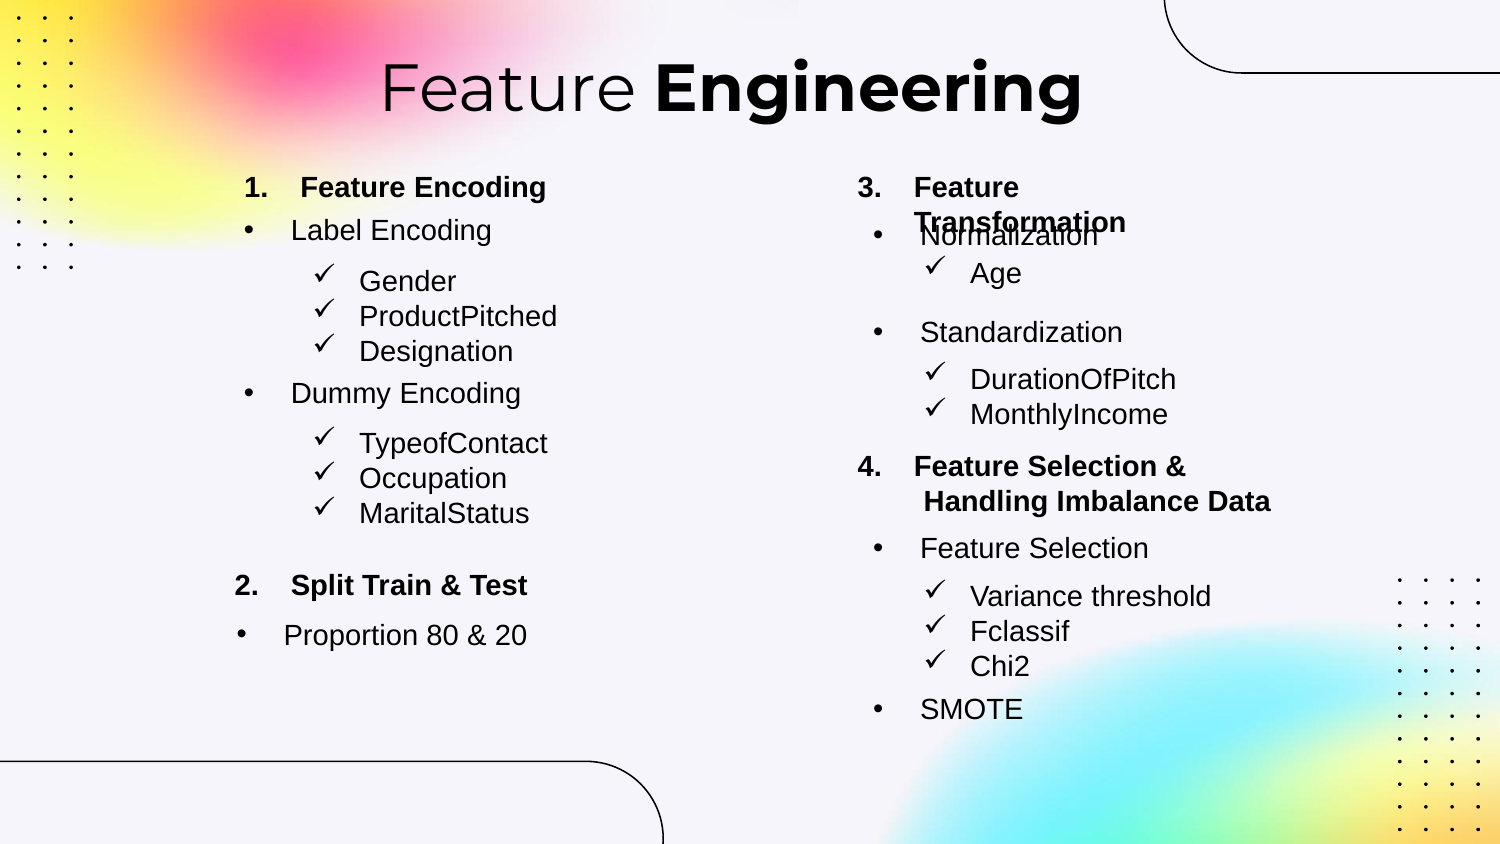

# Feature Engineering
Feature Transformation
Feature Encoding
Label Encoding
Normalization
Age
Gender
ProductPitched
Designation

Standardization
DurationOfPitch
MonthlyIncome
Dummy Encoding
TypeofContact
Occupation
MaritalStatus

Feature Selection &
        Handling Imbalance Data
Feature Selection
Split Train & Test
Variance threshold
Fclassif
Chi2
Proportion 80 & 20
SMOTE